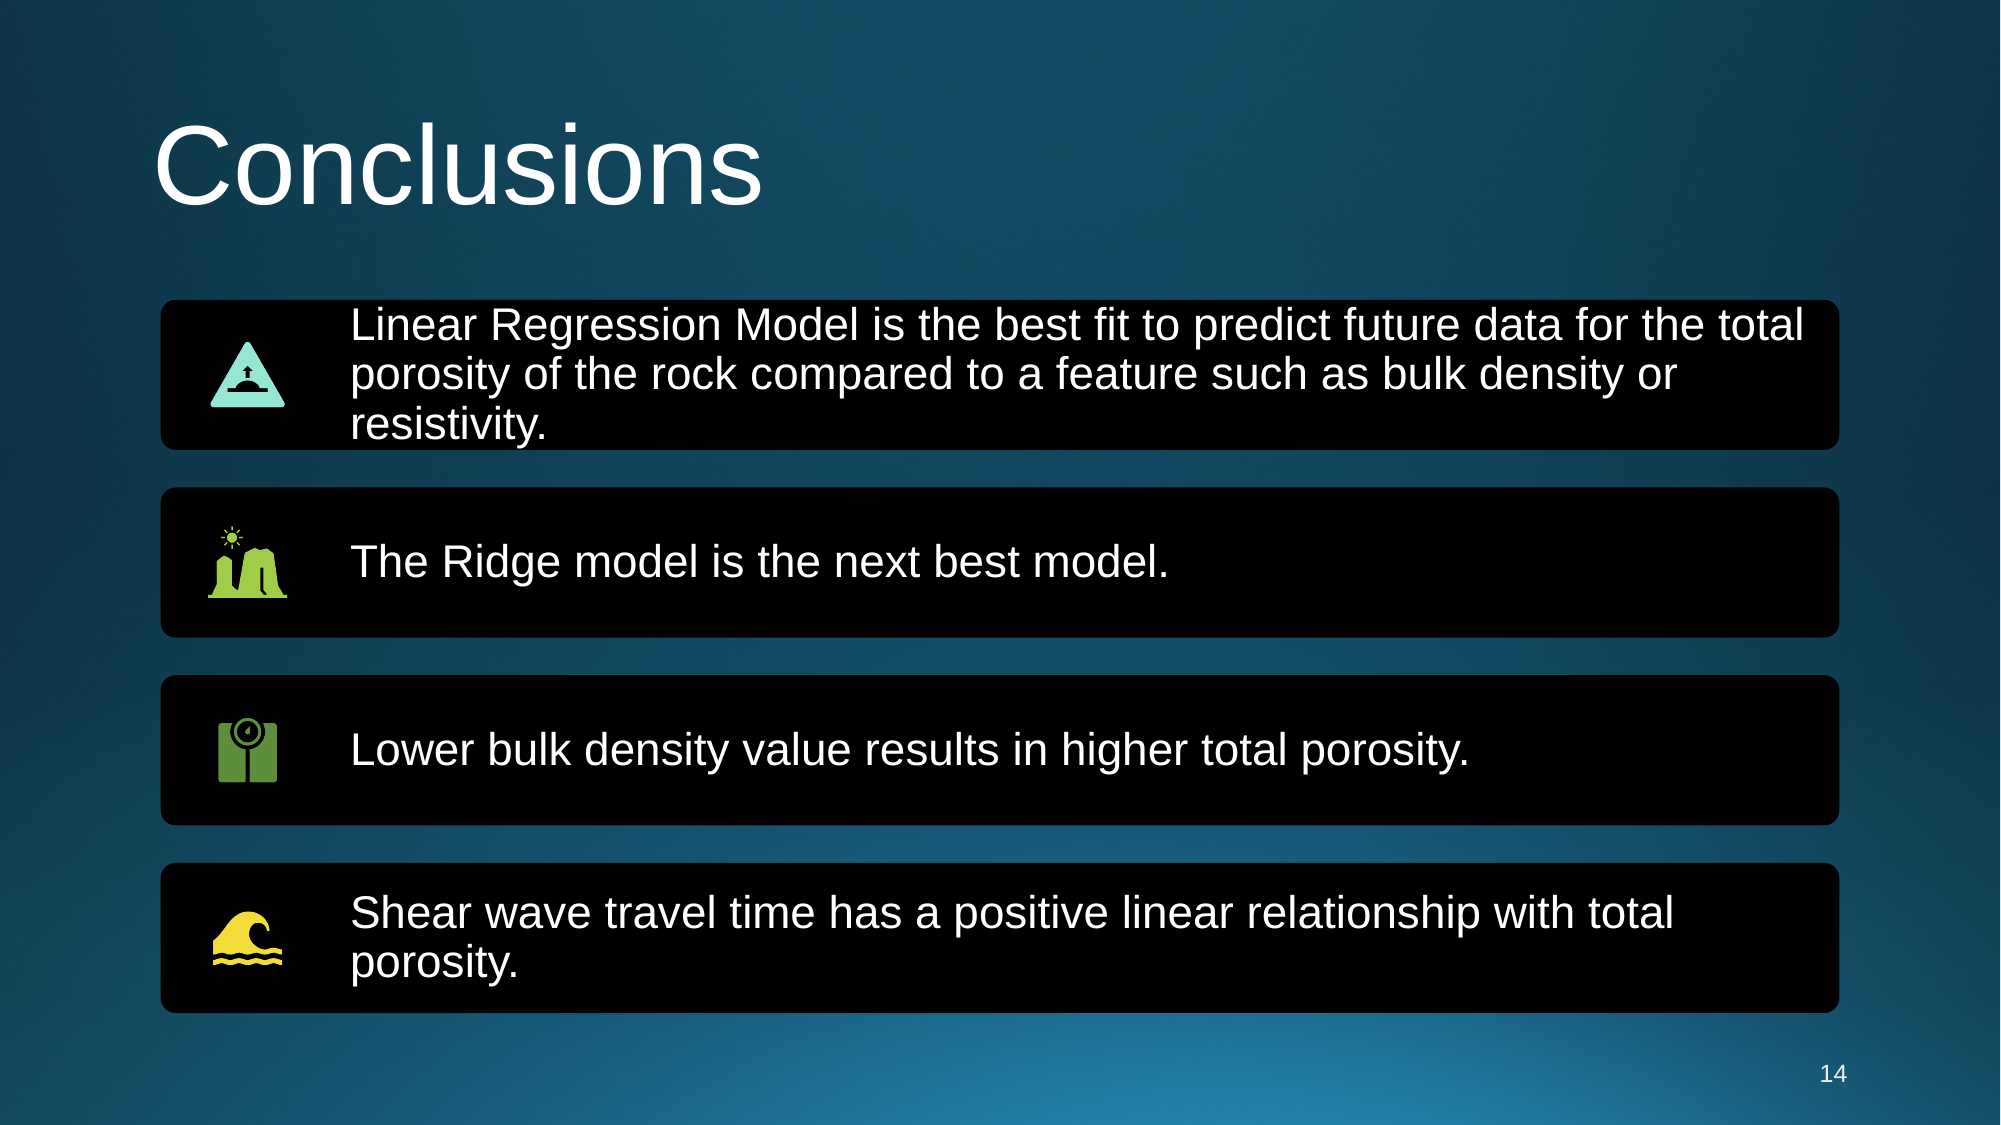

# Conclusions
Linear Regression Model is the best fit to predict future data for the total porosity of the rock compared to a feature such as bulk density or resistivity.
The Ridge model is the next best model.
Lower bulk density value results in higher total porosity.
Shear wave travel time has a positive linear relationship with total porosity.
14